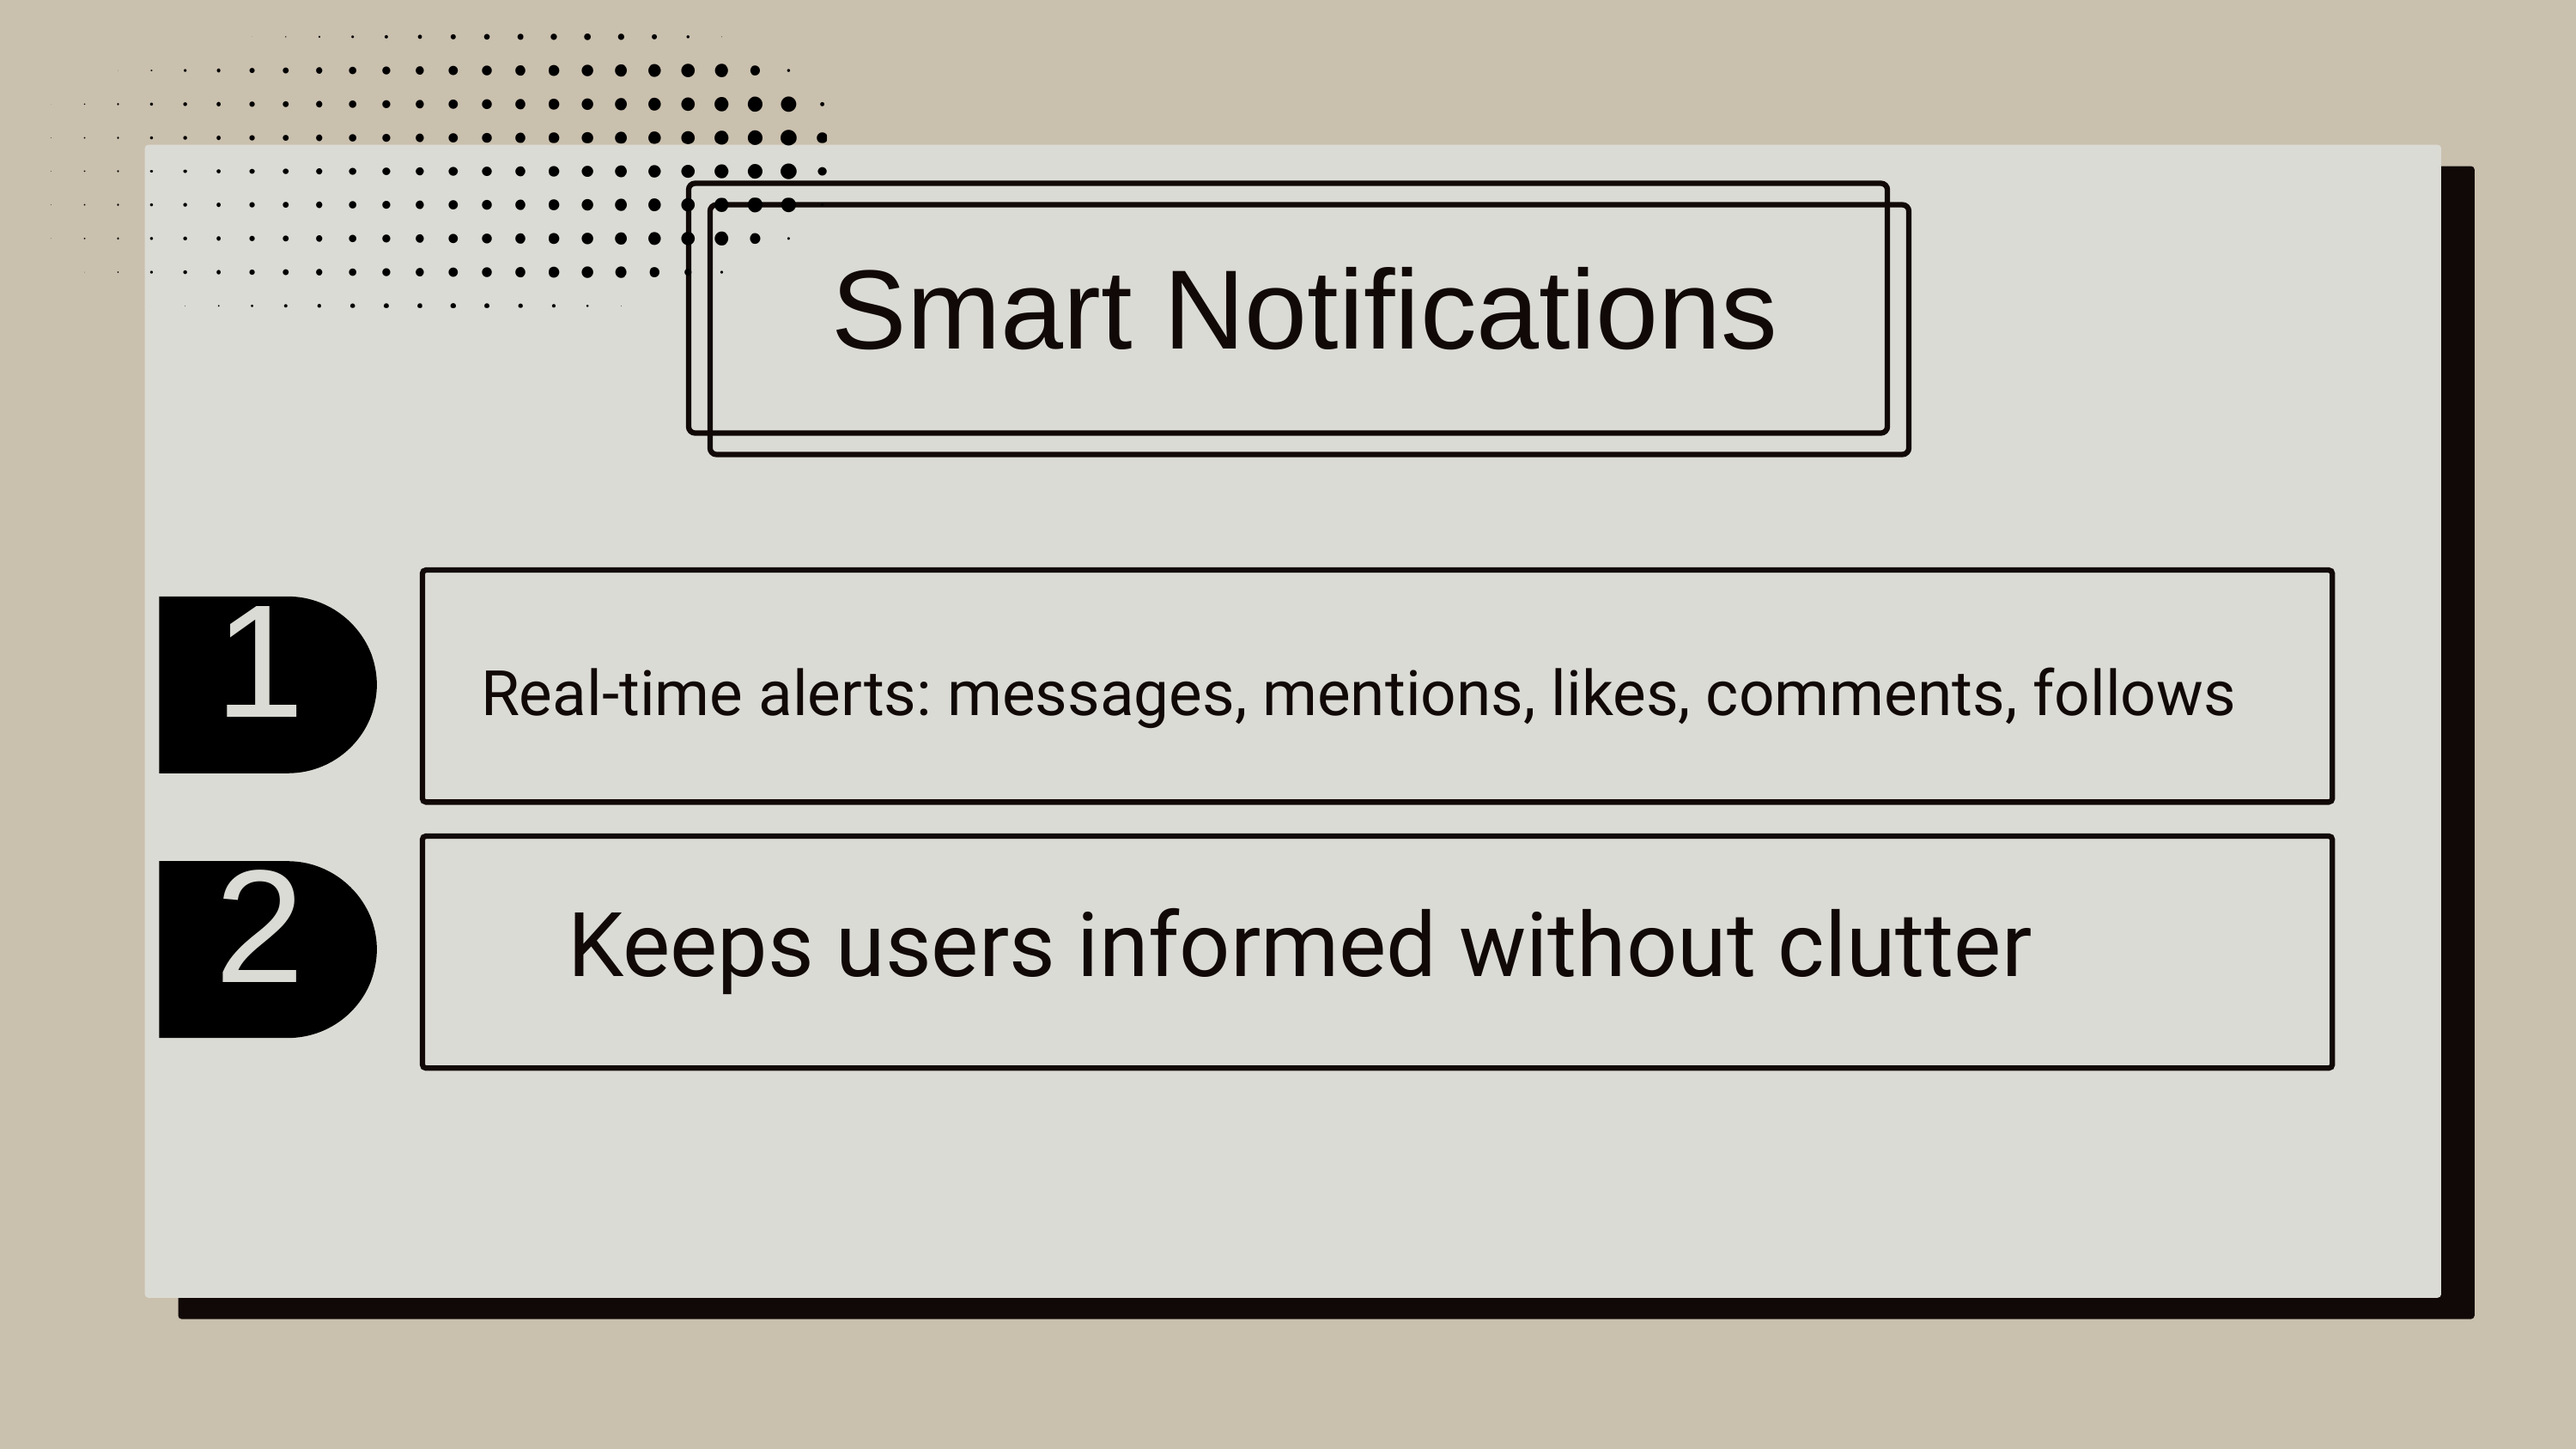

Smart Notifications

1
Real-time alerts: messages, mentions, likes, comments, follows

2
Keeps users informed without clutter